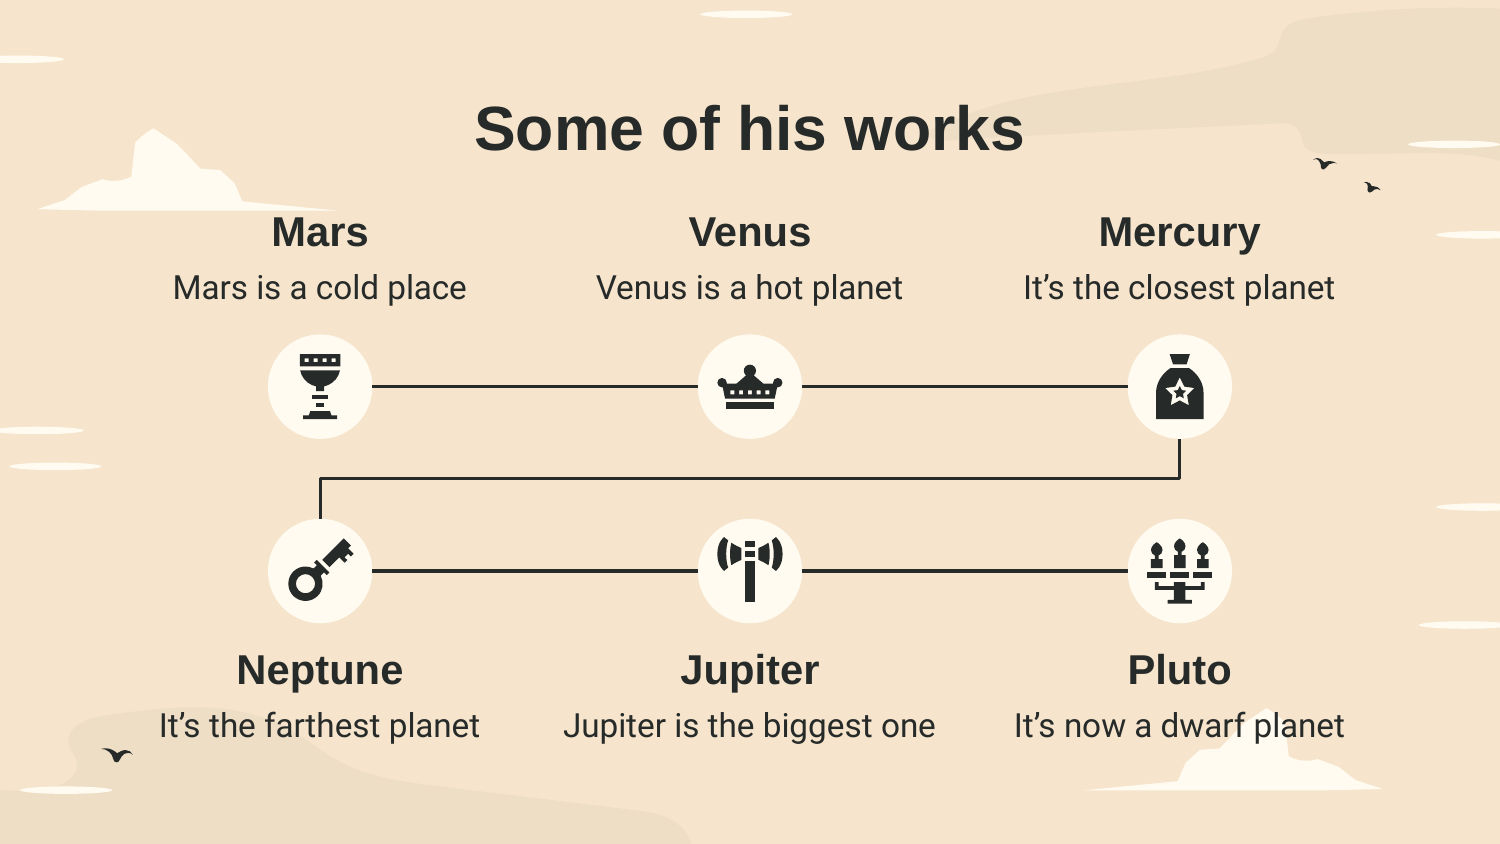

# Some of his works
Mars
Venus
Mercury
Mars is a cold place
Venus is a hot planet
It’s the closest planet

Neptune
Jupiter
Pluto
It’s the farthest planet
Jupiter is the biggest one
It’s now a dwarf planet